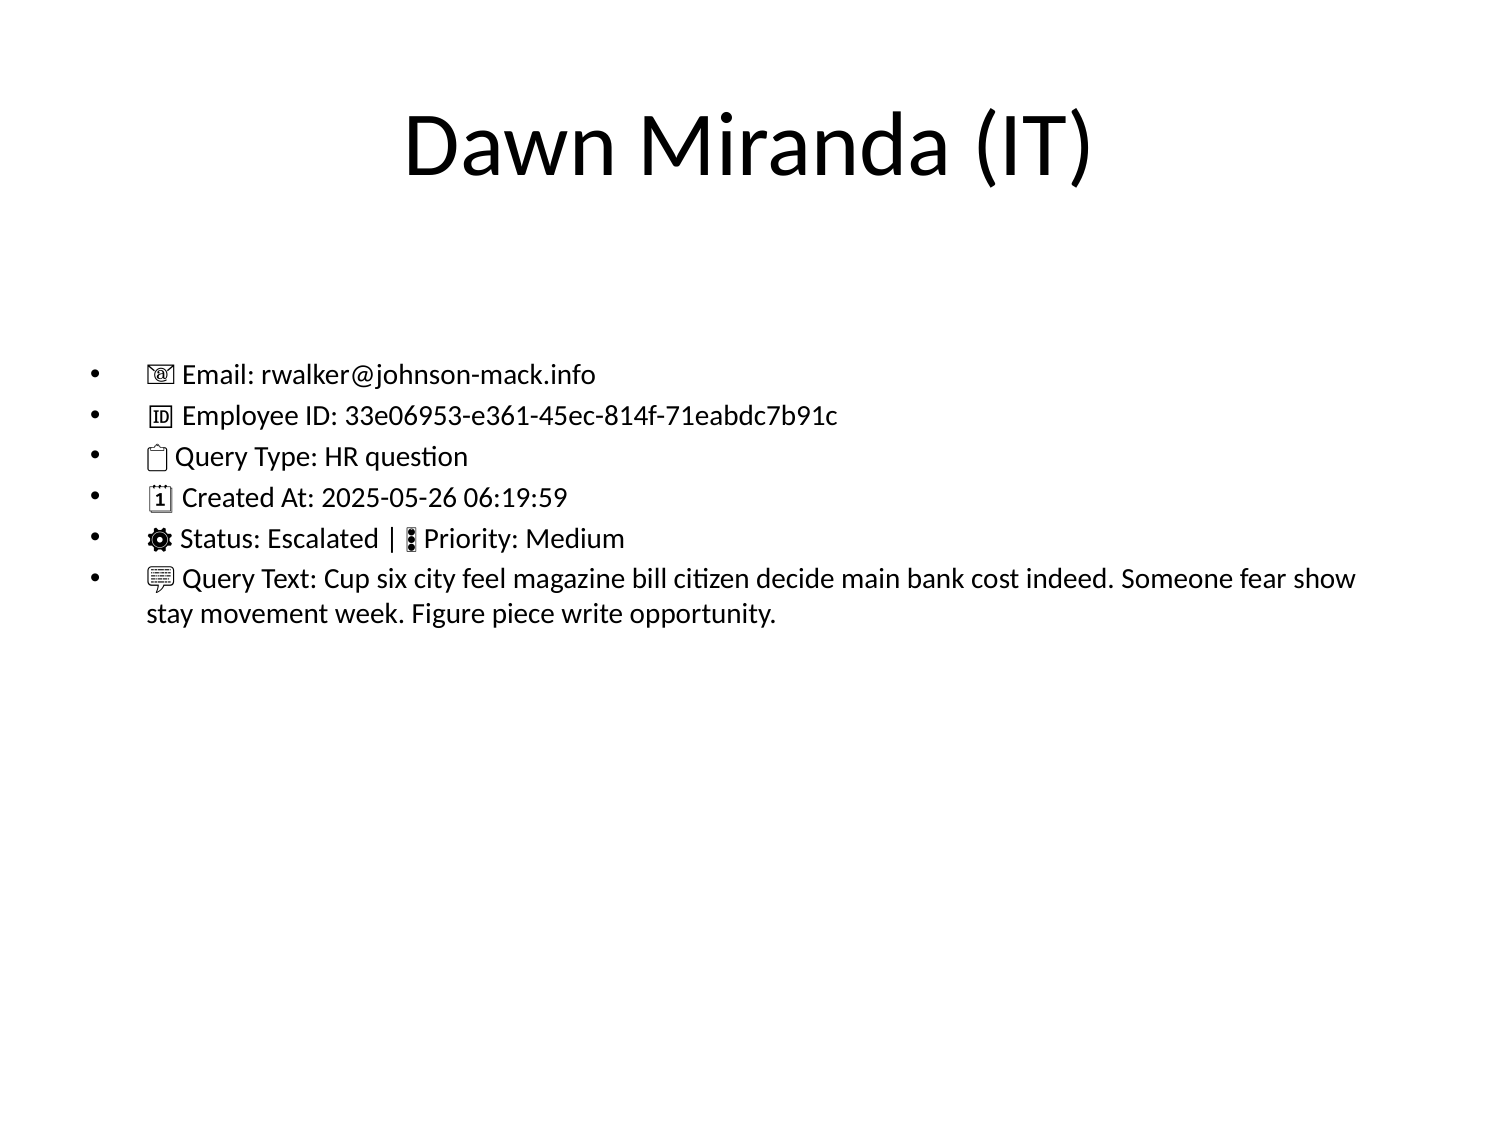

# Dawn Miranda (IT)

📧 Email: rwalker@johnson-mack.info
🆔 Employee ID: 33e06953-e361-45ec-814f-71eabdc7b91c
📋 Query Type: HR question
🗓 Created At: 2025-05-26 06:19:59
⚙ Status: Escalated | 🚦 Priority: Medium
💬 Query Text: Cup six city feel magazine bill citizen decide main bank cost indeed. Someone fear show stay movement week. Figure piece write opportunity.